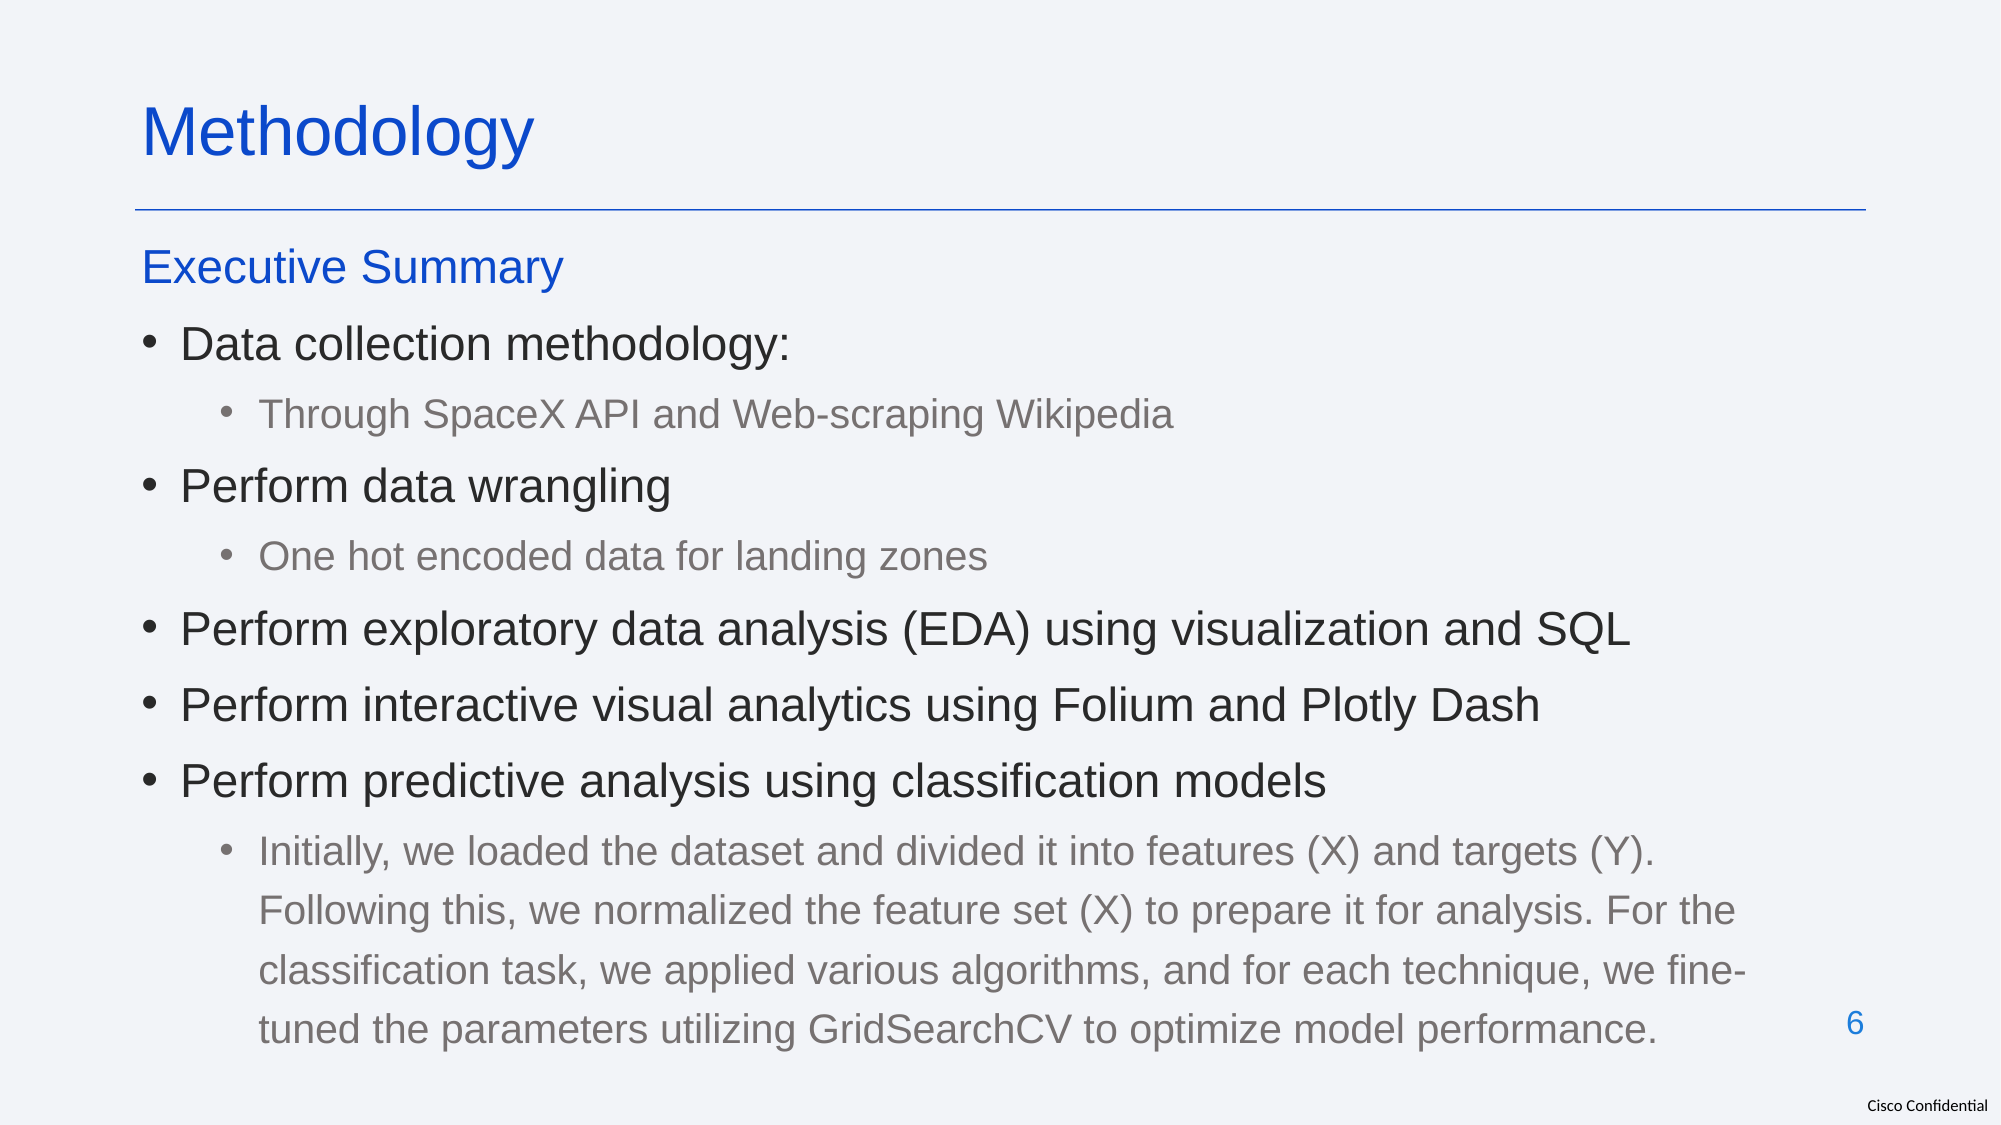

Methodology
Executive Summary
Data collection methodology:
Through SpaceX API and Web-scraping Wikipedia
Perform data wrangling
One hot encoded data for landing zones
Perform exploratory data analysis (EDA) using visualization and SQL
Perform interactive visual analytics using Folium and Plotly Dash
Perform predictive analysis using classification models
Initially, we loaded the dataset and divided it into features (X) and targets (Y). Following this, we normalized the feature set (X) to prepare it for analysis. For the classification task, we applied various algorithms, and for each technique, we fine-tuned the parameters utilizing GridSearchCV to optimize model performance.

6